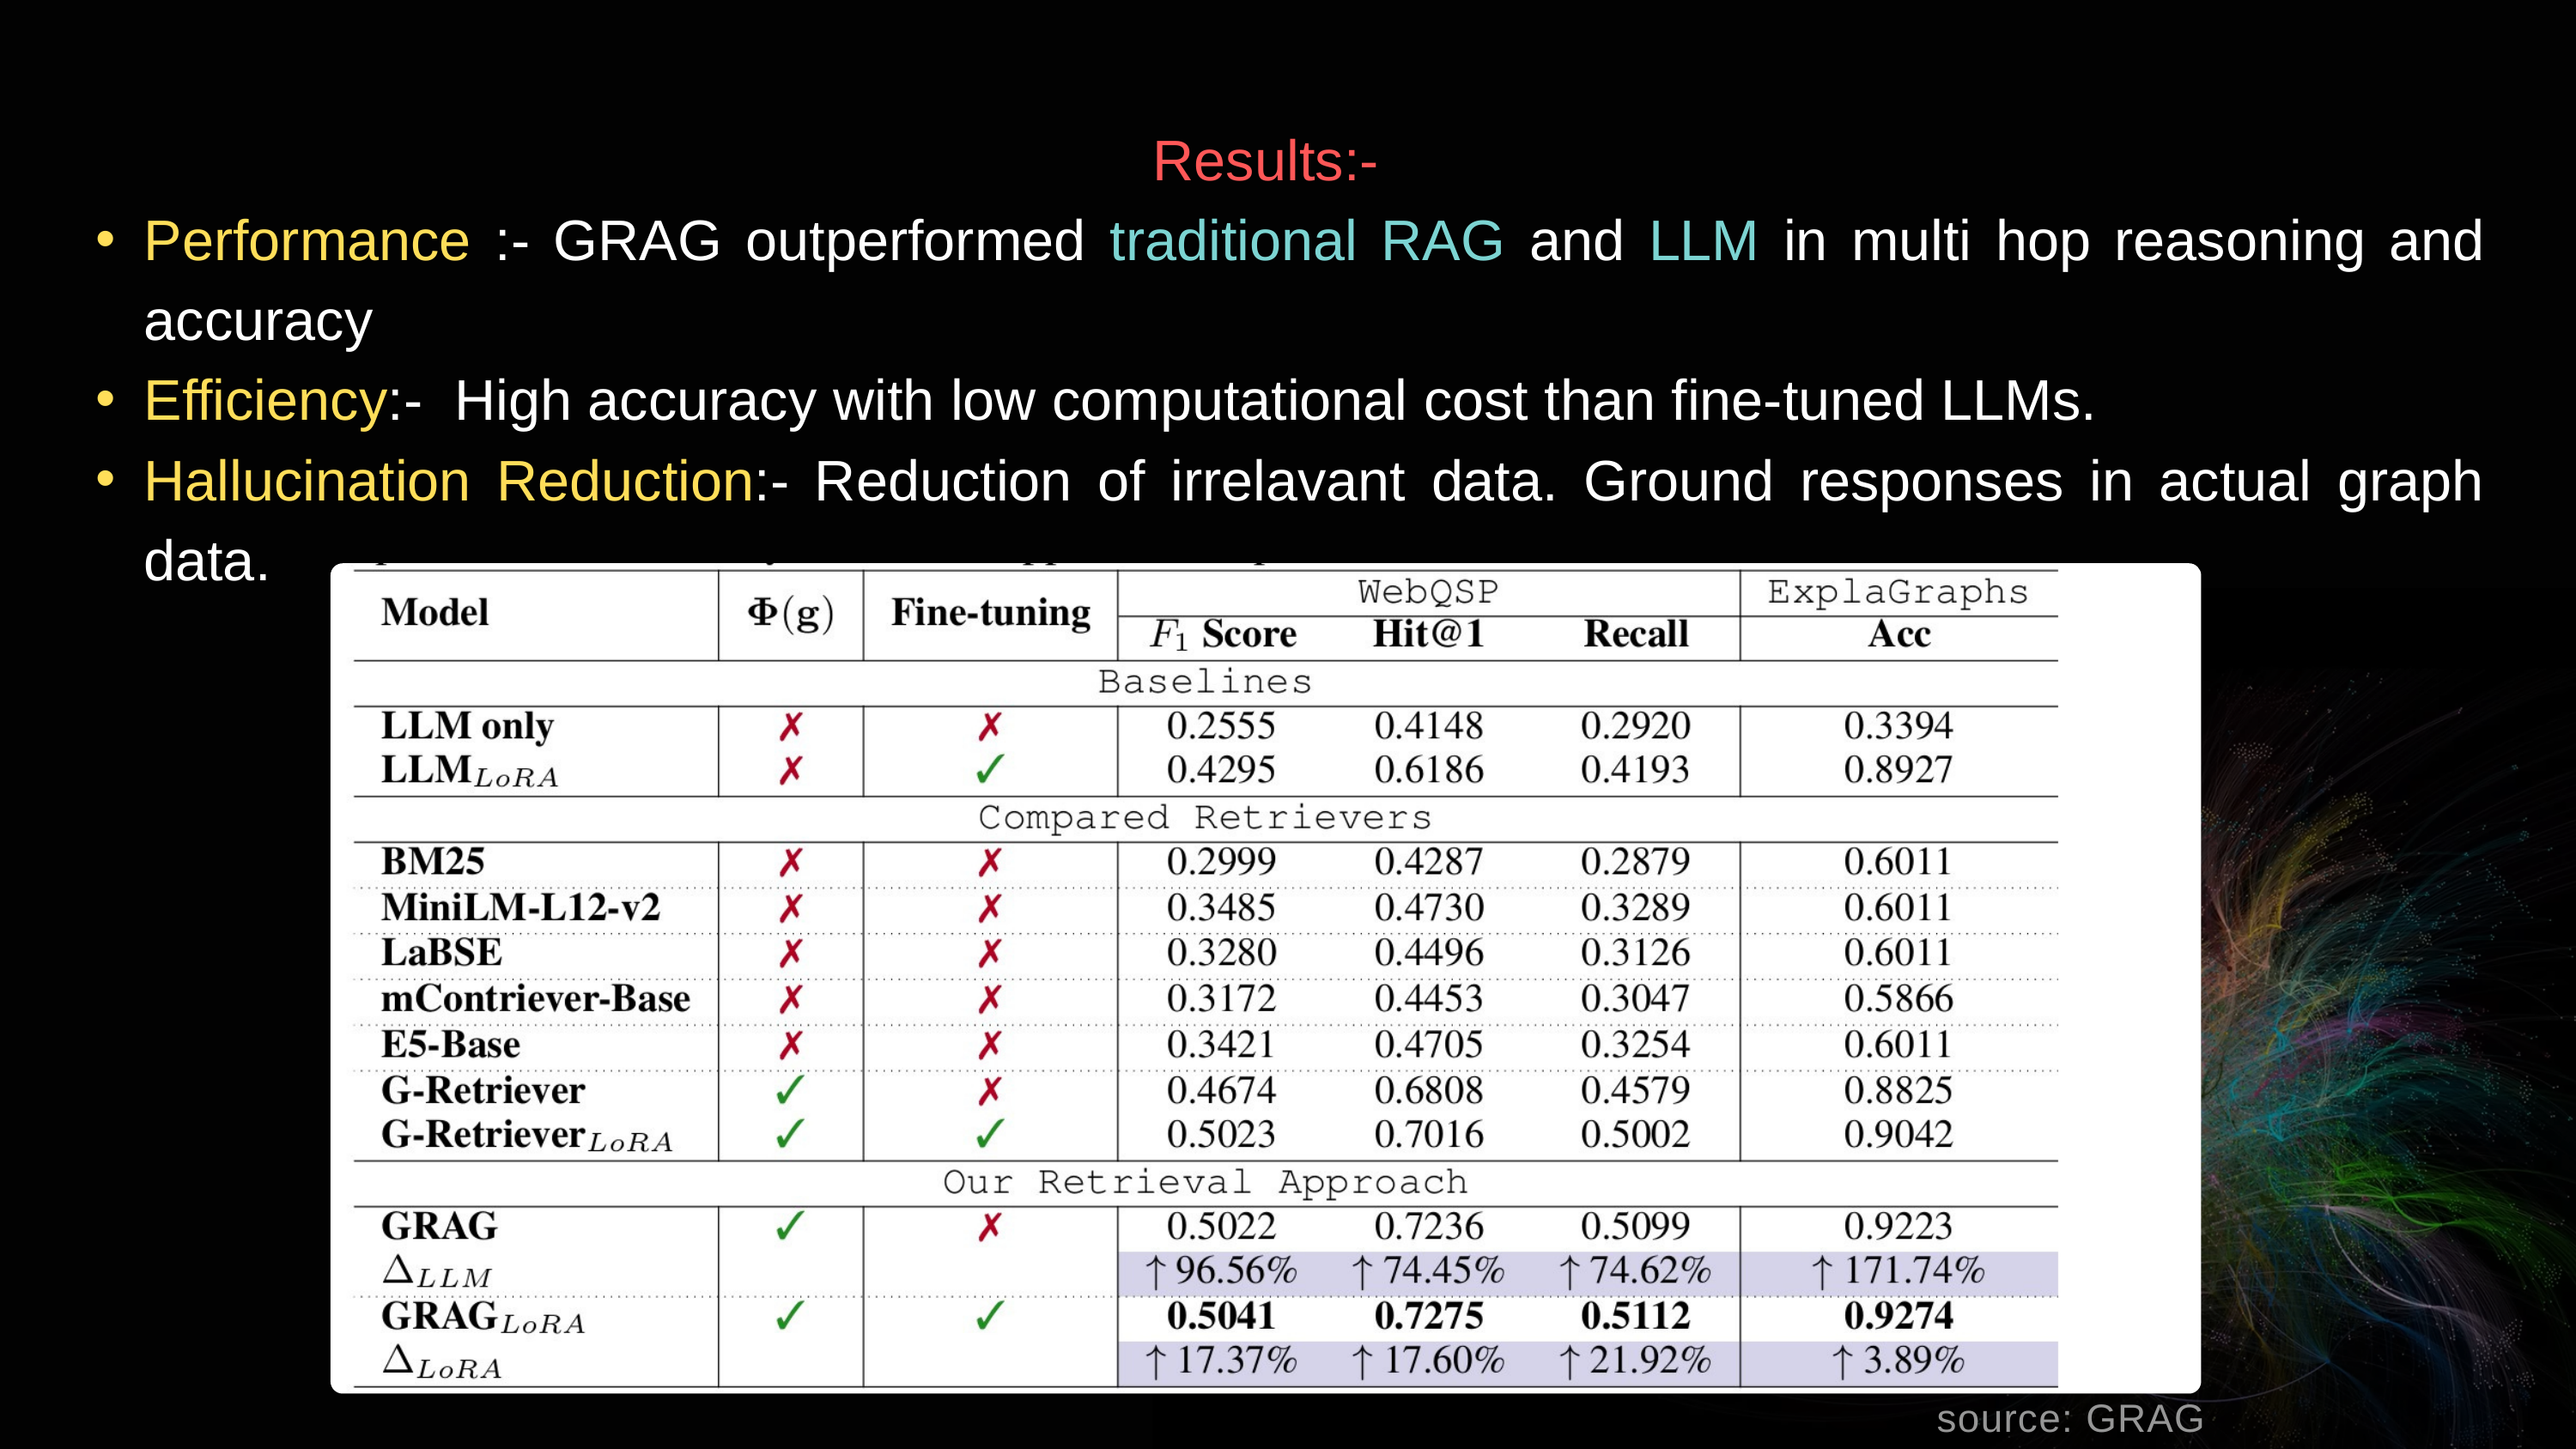

Results:-
Performance :- GRAG outperformed traditional RAG and LLM in multi hop reasoning and accuracy
Efficiency:-  High accuracy with low computational cost than fine-tuned LLMs.
Hallucination Reduction:- Reduction of irrelavant data. Ground responses in actual graph data.

source: GRAG Y.Hu